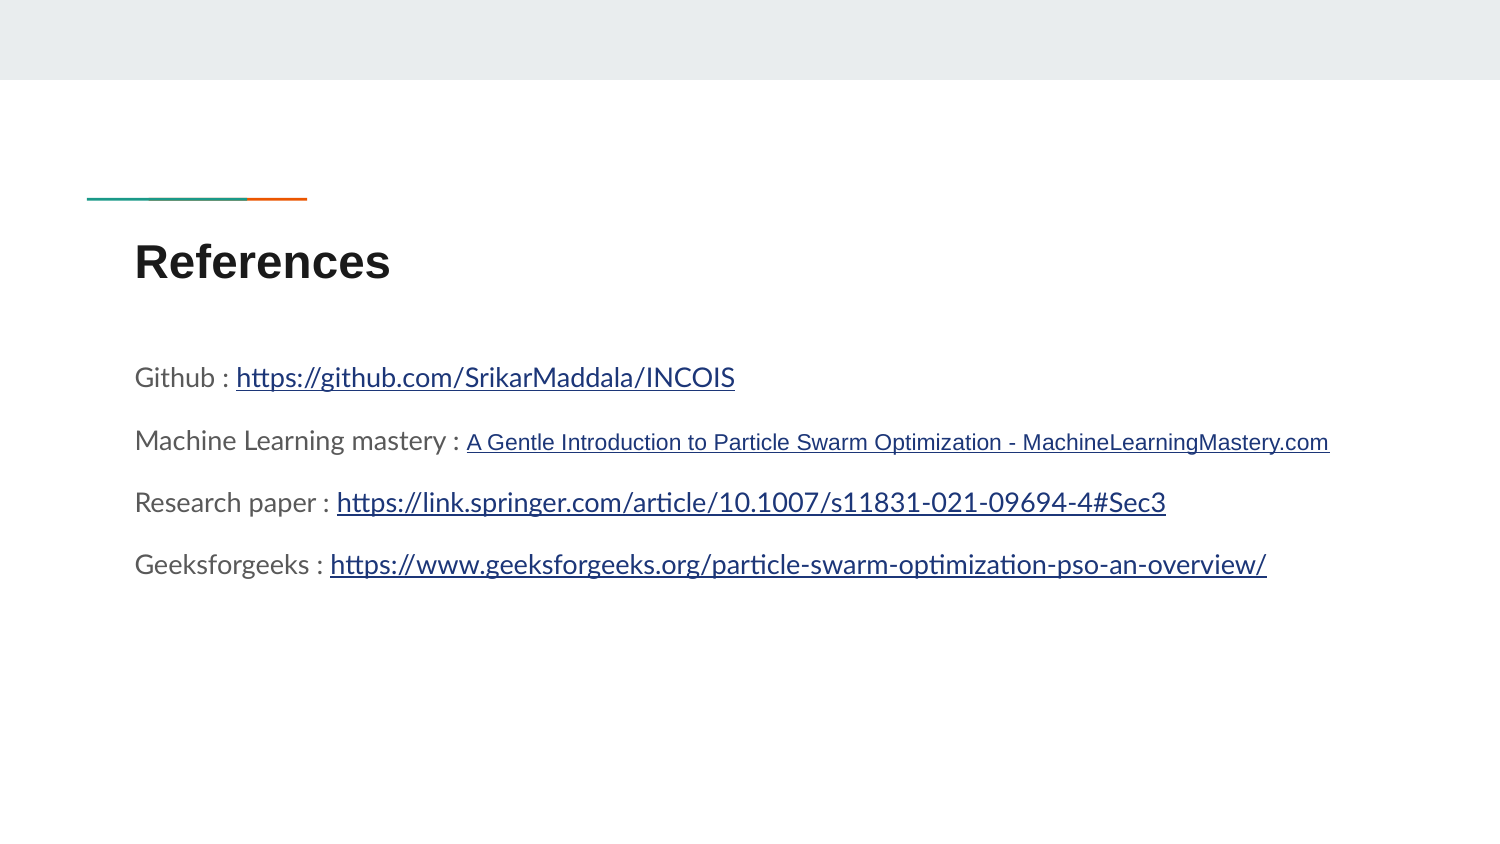

# References
Github : https://github.com/SrikarMaddala/INCOIS
Machine Learning mastery : A Gentle Introduction to Particle Swarm Optimization - MachineLearningMastery.com
Research paper : https://link.springer.com/article/10.1007/s11831-021-09694-4#Sec3
Geeksforgeeks : https://www.geeksforgeeks.org/particle-swarm-optimization-pso-an-overview/